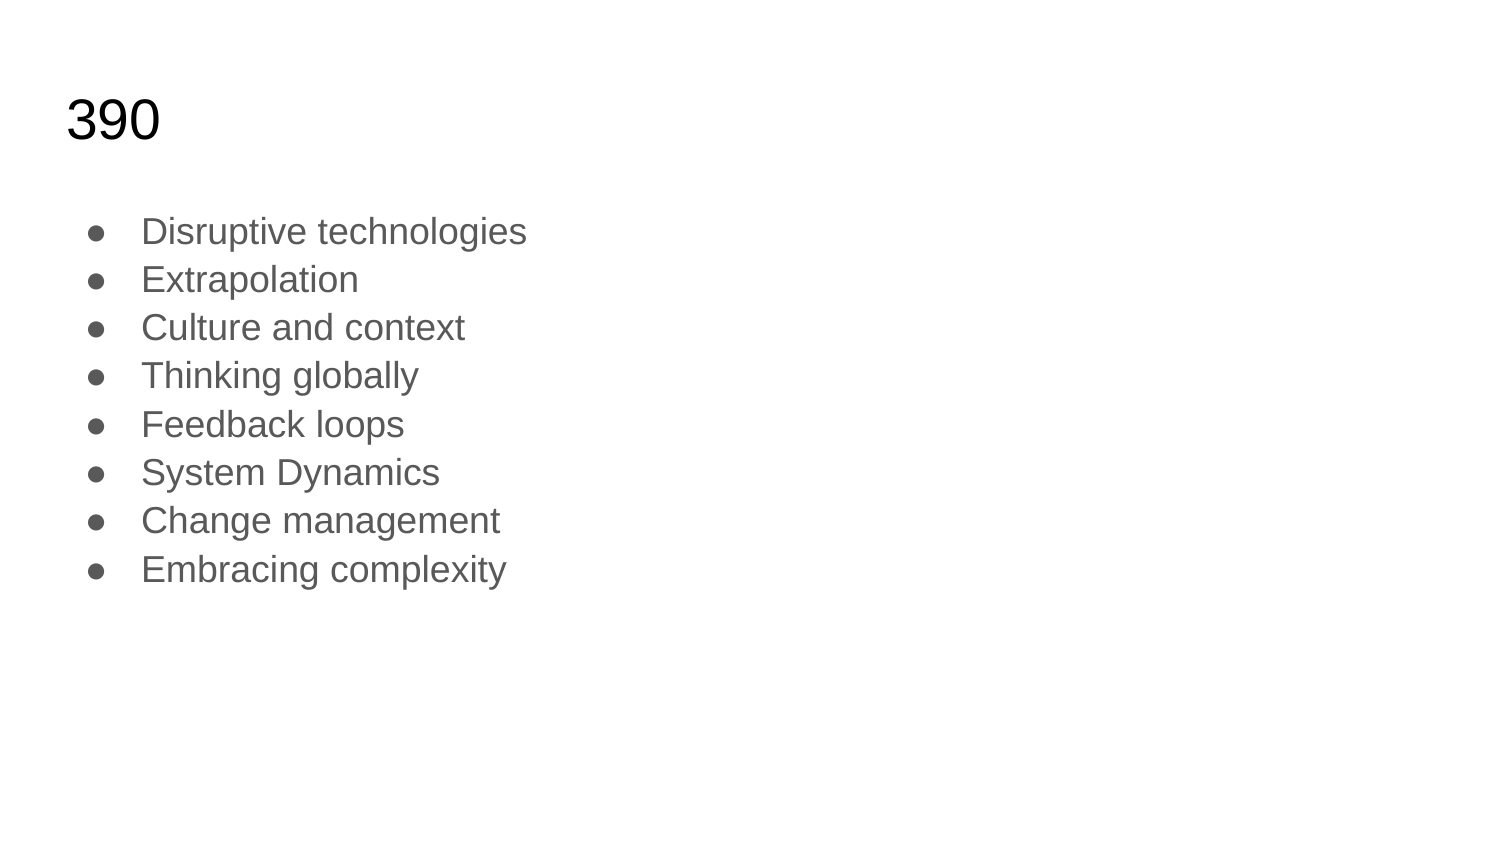

# 390
Disruptive technologies
Extrapolation
Culture and context
Thinking globally
Feedback loops
System Dynamics
Change management
Embracing complexity